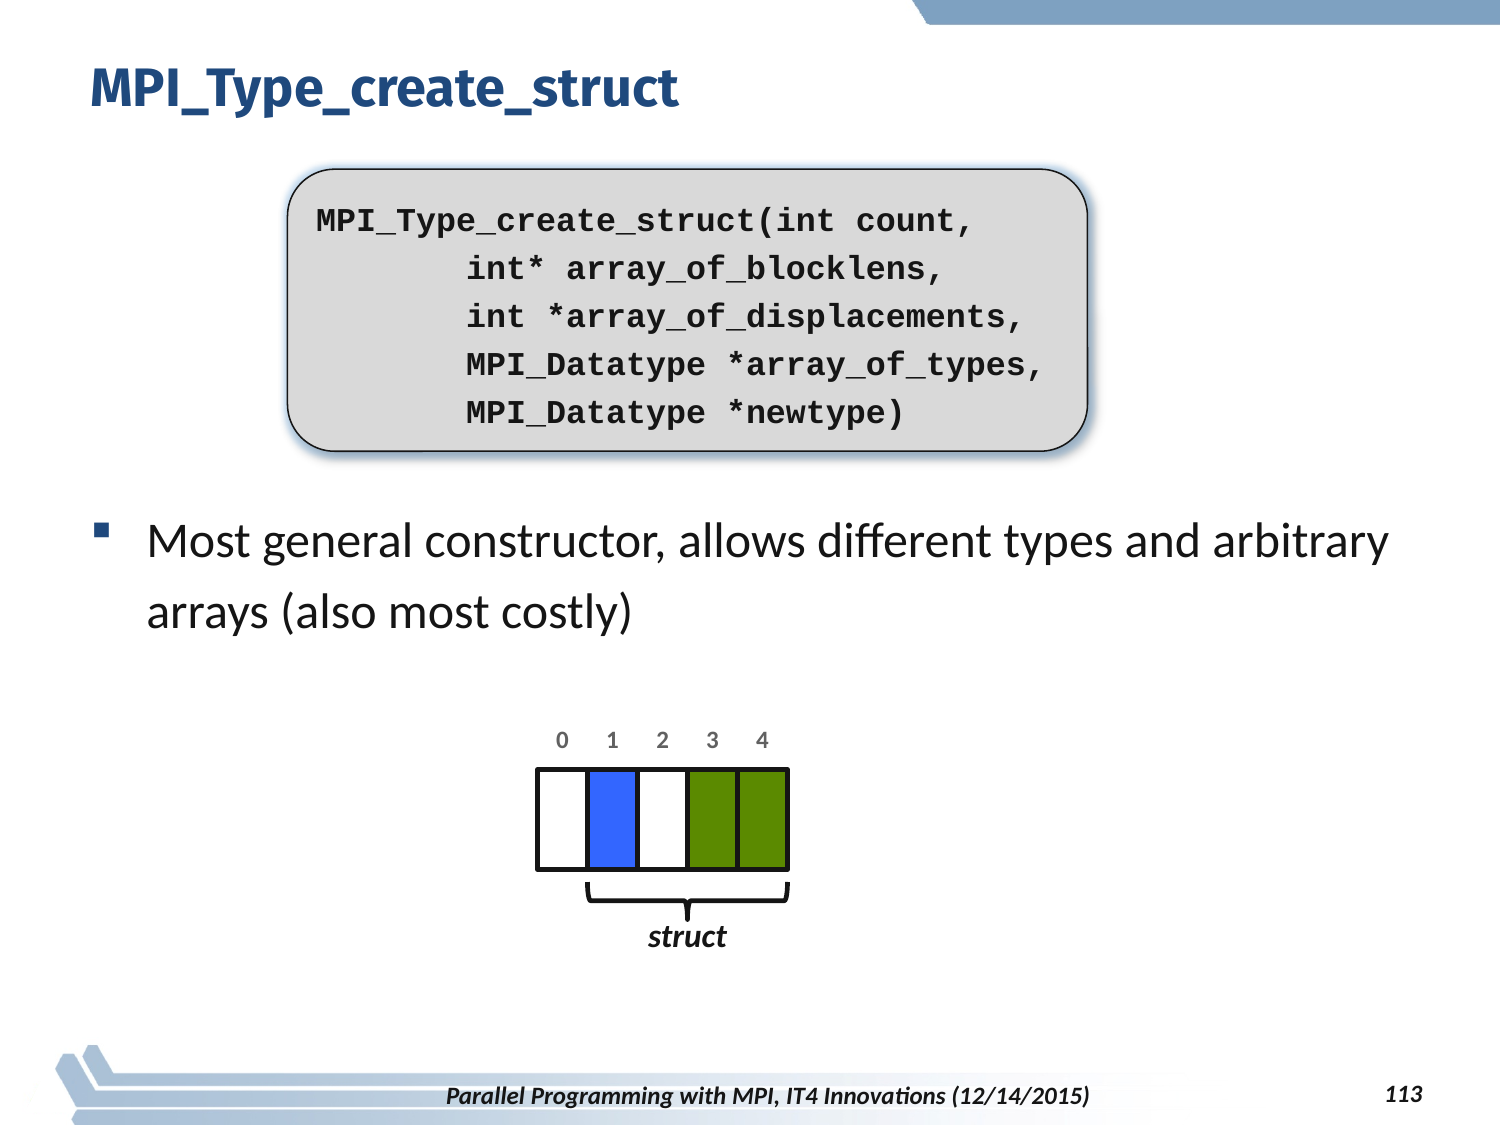

# MPI_Type_create_struct
MPI_Type_create_struct(int count,
	int* array_of_blocklens,
	int *array_of_displacements,
	MPI_Datatype *array_of_types,
	MPI_Datatype *newtype)
Most general constructor, allows different types and arbitrary arrays (also most costly)
0
1
2
3
4

struct
113
Parallel Programming with MPI, IT4 Innovations (12/14/2015)